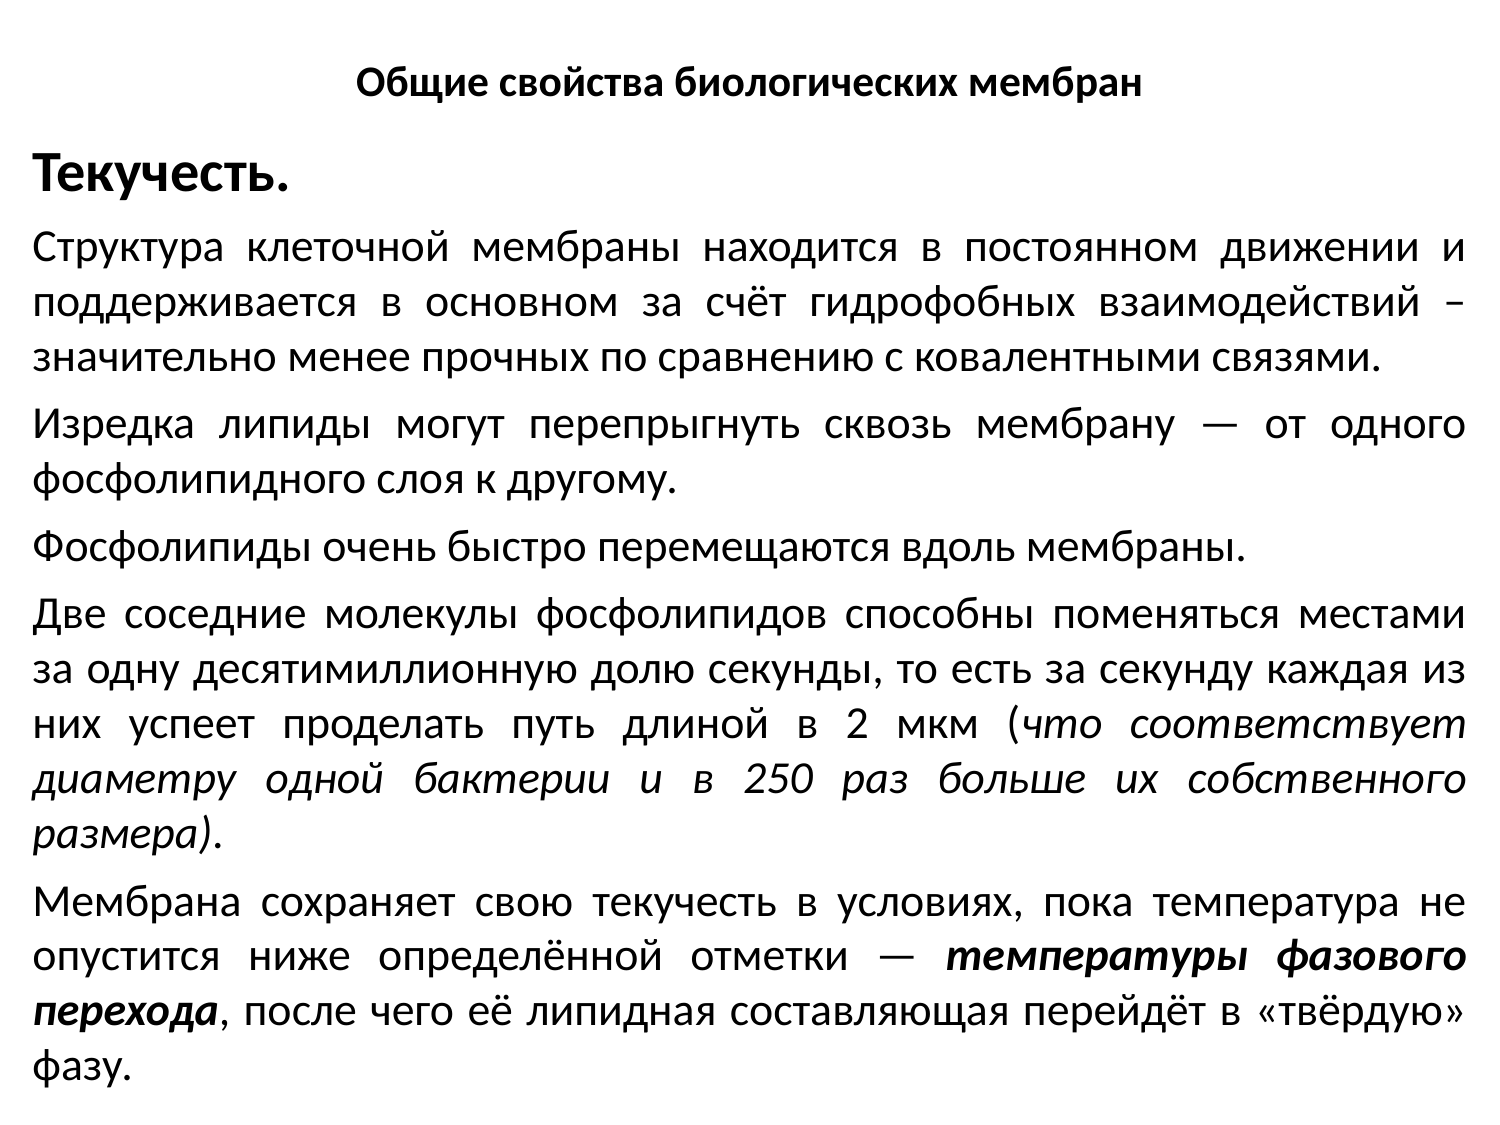

# Общие свойства биологических мембран
Текучесть.
Структура клеточной мембраны находится в постоянном движении и поддерживается в основном за счёт гидрофобных взаимодействий – значительно менее прочных по сравнению с ковалентными связями.
Изредка липиды могут перепрыгнуть сквозь мембрану — от одного фосфолипидного слоя к другому.
Фосфолипиды очень быстро перемещаются вдоль мембраны.
Две соседние молекулы фосфолипидов способны поменяться местами за одну десятимиллионную долю секунды, то есть за секунду каждая из них успеет проделать путь длиной в 2 мкм (что соответствует диаметру одной бактерии и в 250 раз больше их собственного размера).
Мембрана сохраняет свою текучесть в условиях, пока температура не опустится ниже определённой отметки — температуры фазового перехода, после чего её липидная составляющая перейдёт в «твёрдую» фазу.